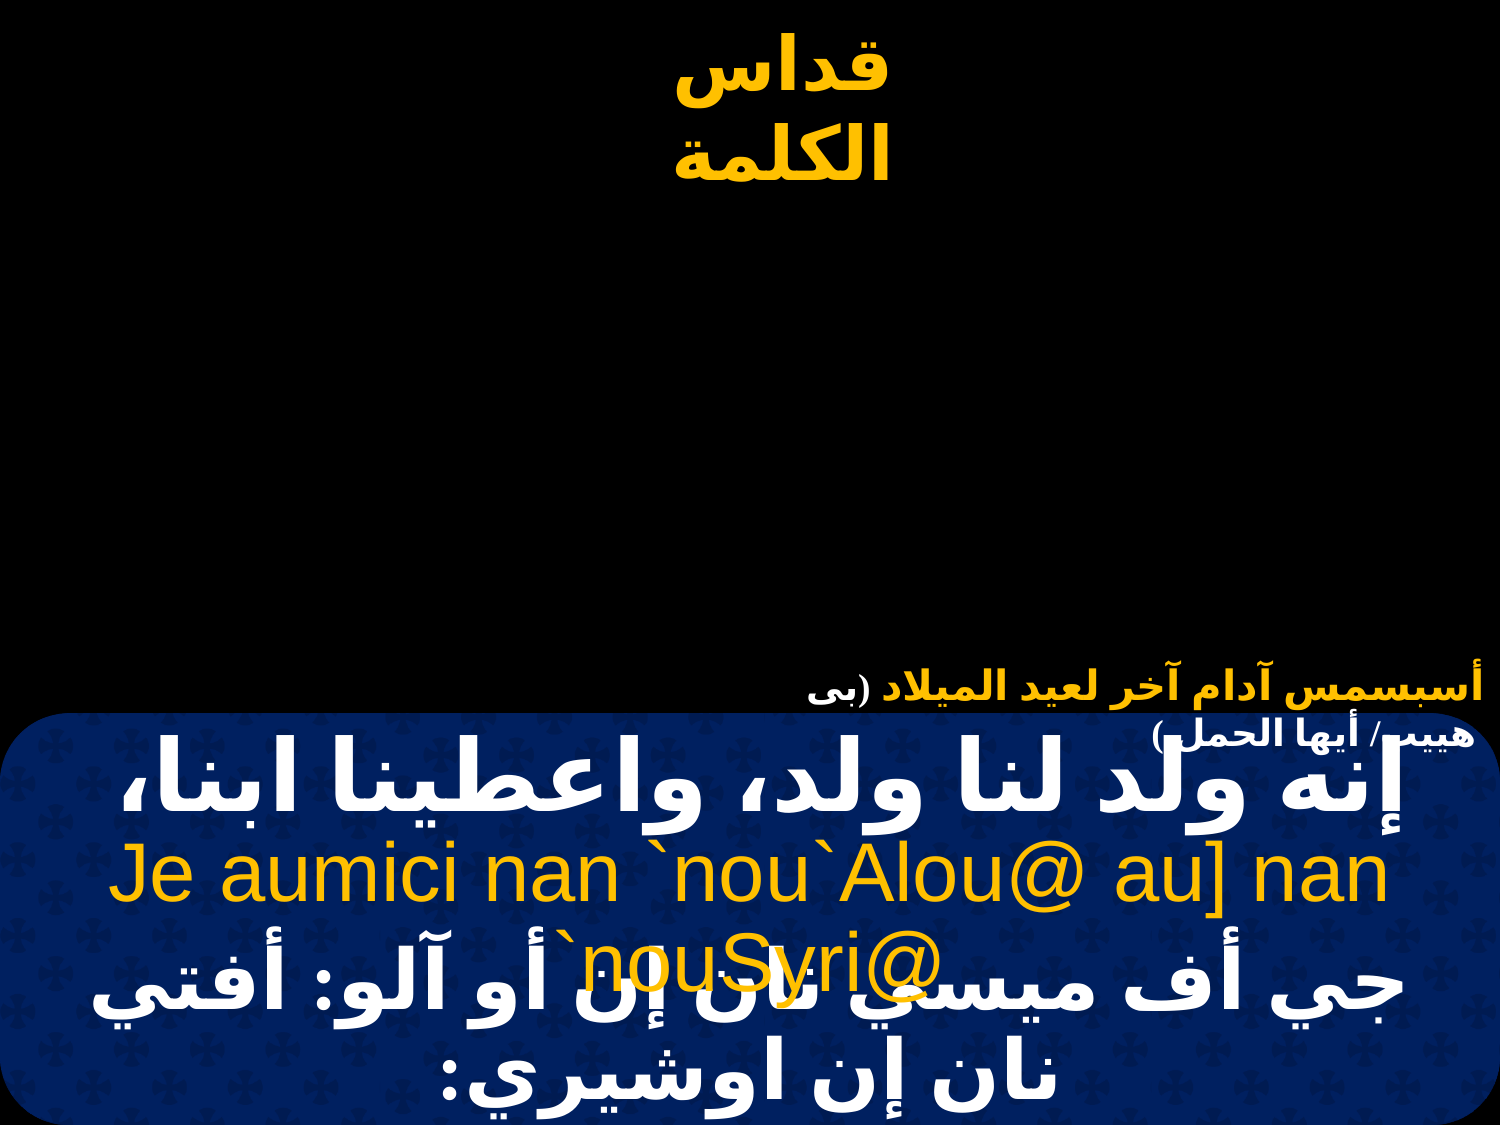

أسبسمس آدام آخر لعيد الميلاد (بى هييب/ أيها الحمل )
# إنه ولد لنا ولد، واعطينا ابنا،
Je aumici nan `nou`Alou@ au] nan `nouSyri@
جي أف ميسي نان إن أو آلو: أفتي نان إن اوشيري: